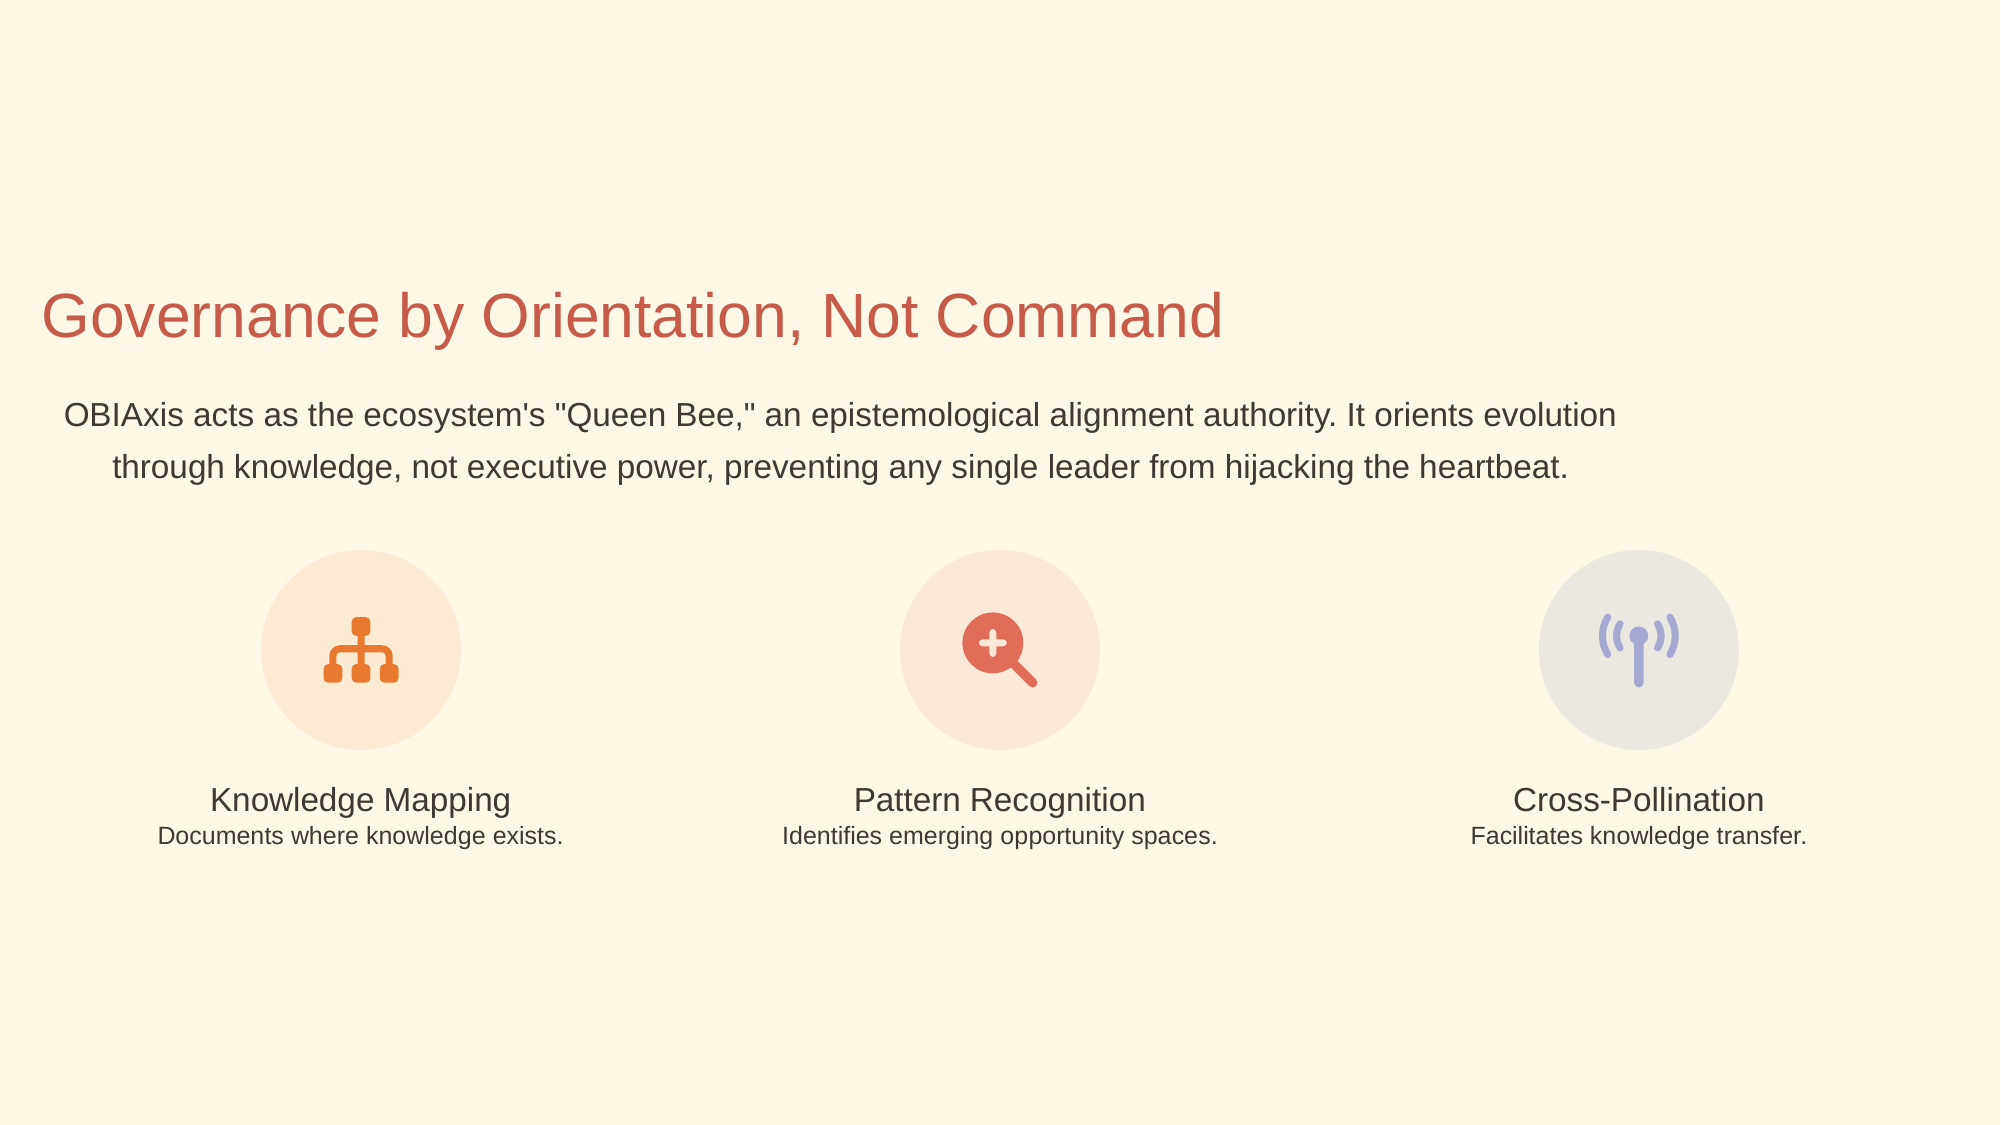

Governance by Orientation, Not Command
OBIAxis acts as the ecosystem's "Queen Bee," an epistemological alignment authority. It orients evolution through knowledge, not executive power, preventing any single leader from hijacking the heartbeat.

Knowledge Mapping
Pattern Recognition
Cross-Pollination
Documents where knowledge exists.
Identifies emerging opportunity spaces.
Facilitates knowledge transfer.